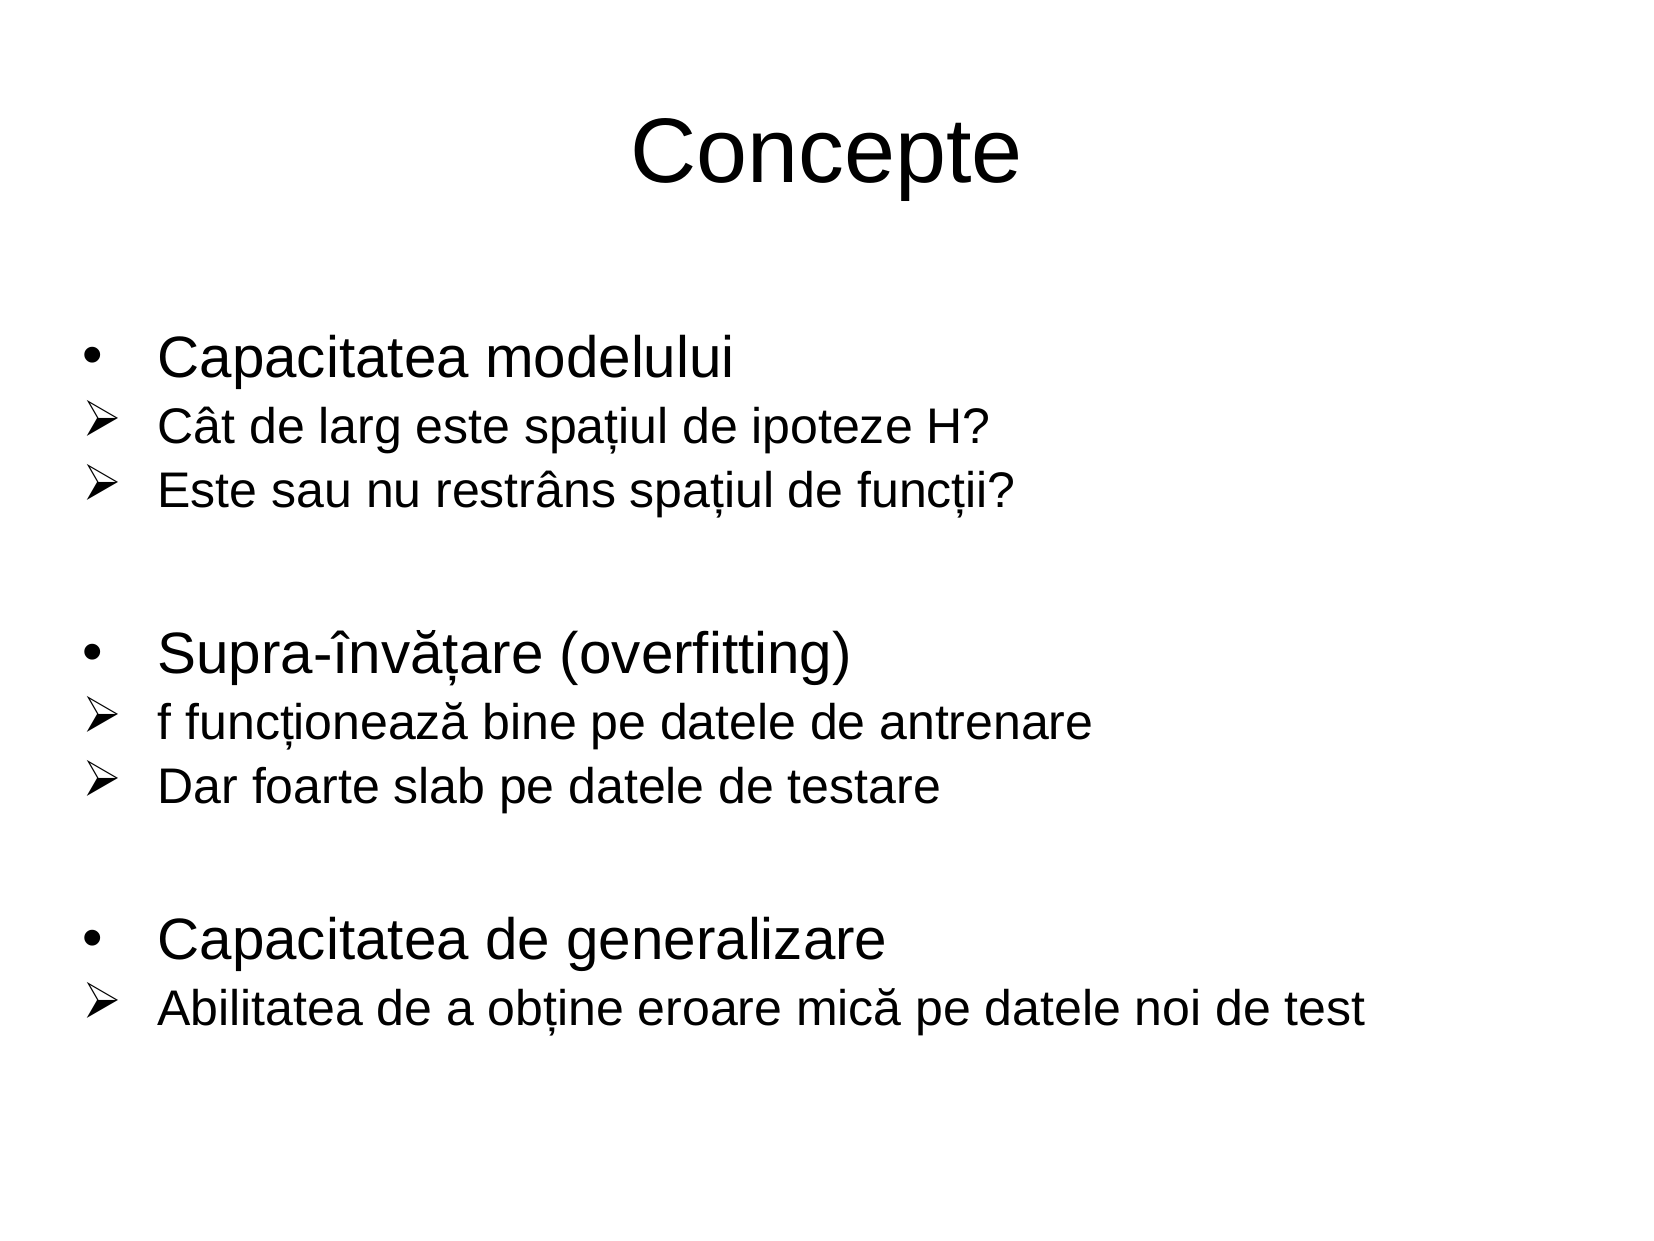

# Concepte
Capacitatea modelului
Cât de larg este spațiul de ipoteze H?
Este sau nu restrâns spațiul de funcții?

Supra-învățare (overfitting)
f funcționează bine pe datele de antrenare
Dar foarte slab pe datele de testare

Capacitatea de generalizare
Abilitatea de a obține eroare mică pe datele noi de test